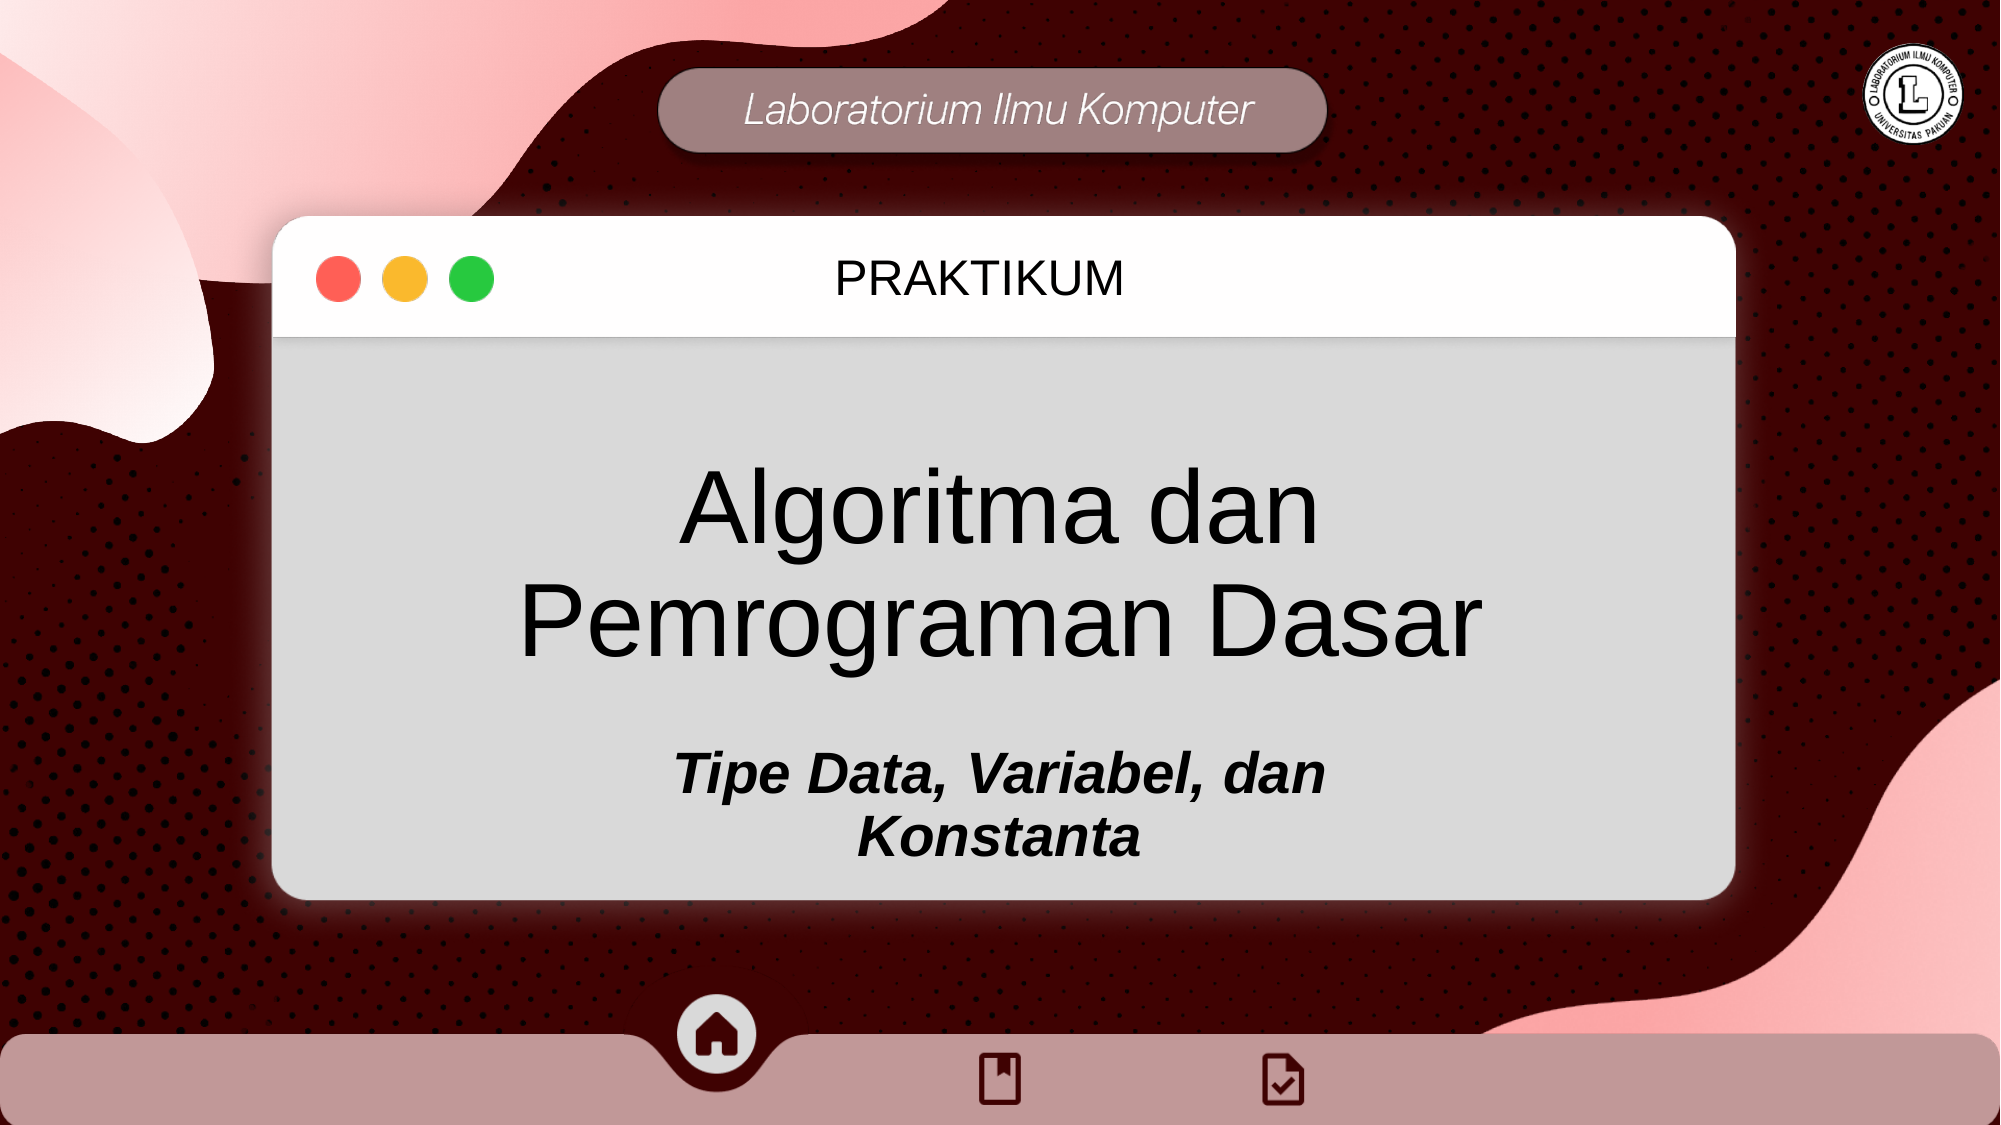

# Algoritma dan Pemrograman Dasar
Tipe Data, Variabel, dan Konstanta